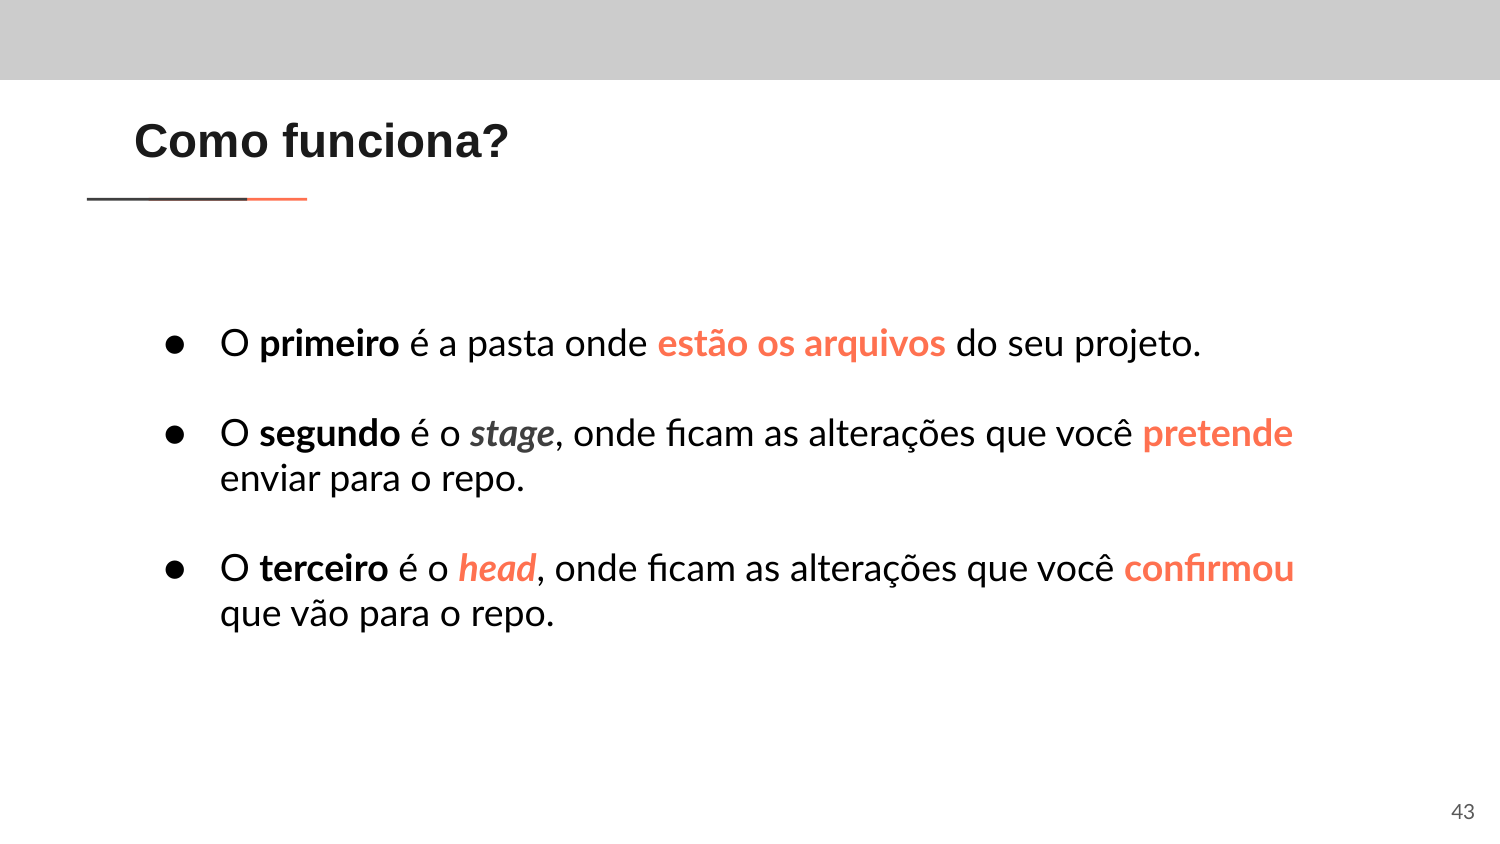

# Como funciona?

O primeiro é a pasta onde estão os arquivos do seu projeto.

O segundo é o stage, onde ficam as alterações que você pretende enviar para o repo.

O terceiro é o head, onde ficam as alterações que você confirmou que vão para o repo.
43